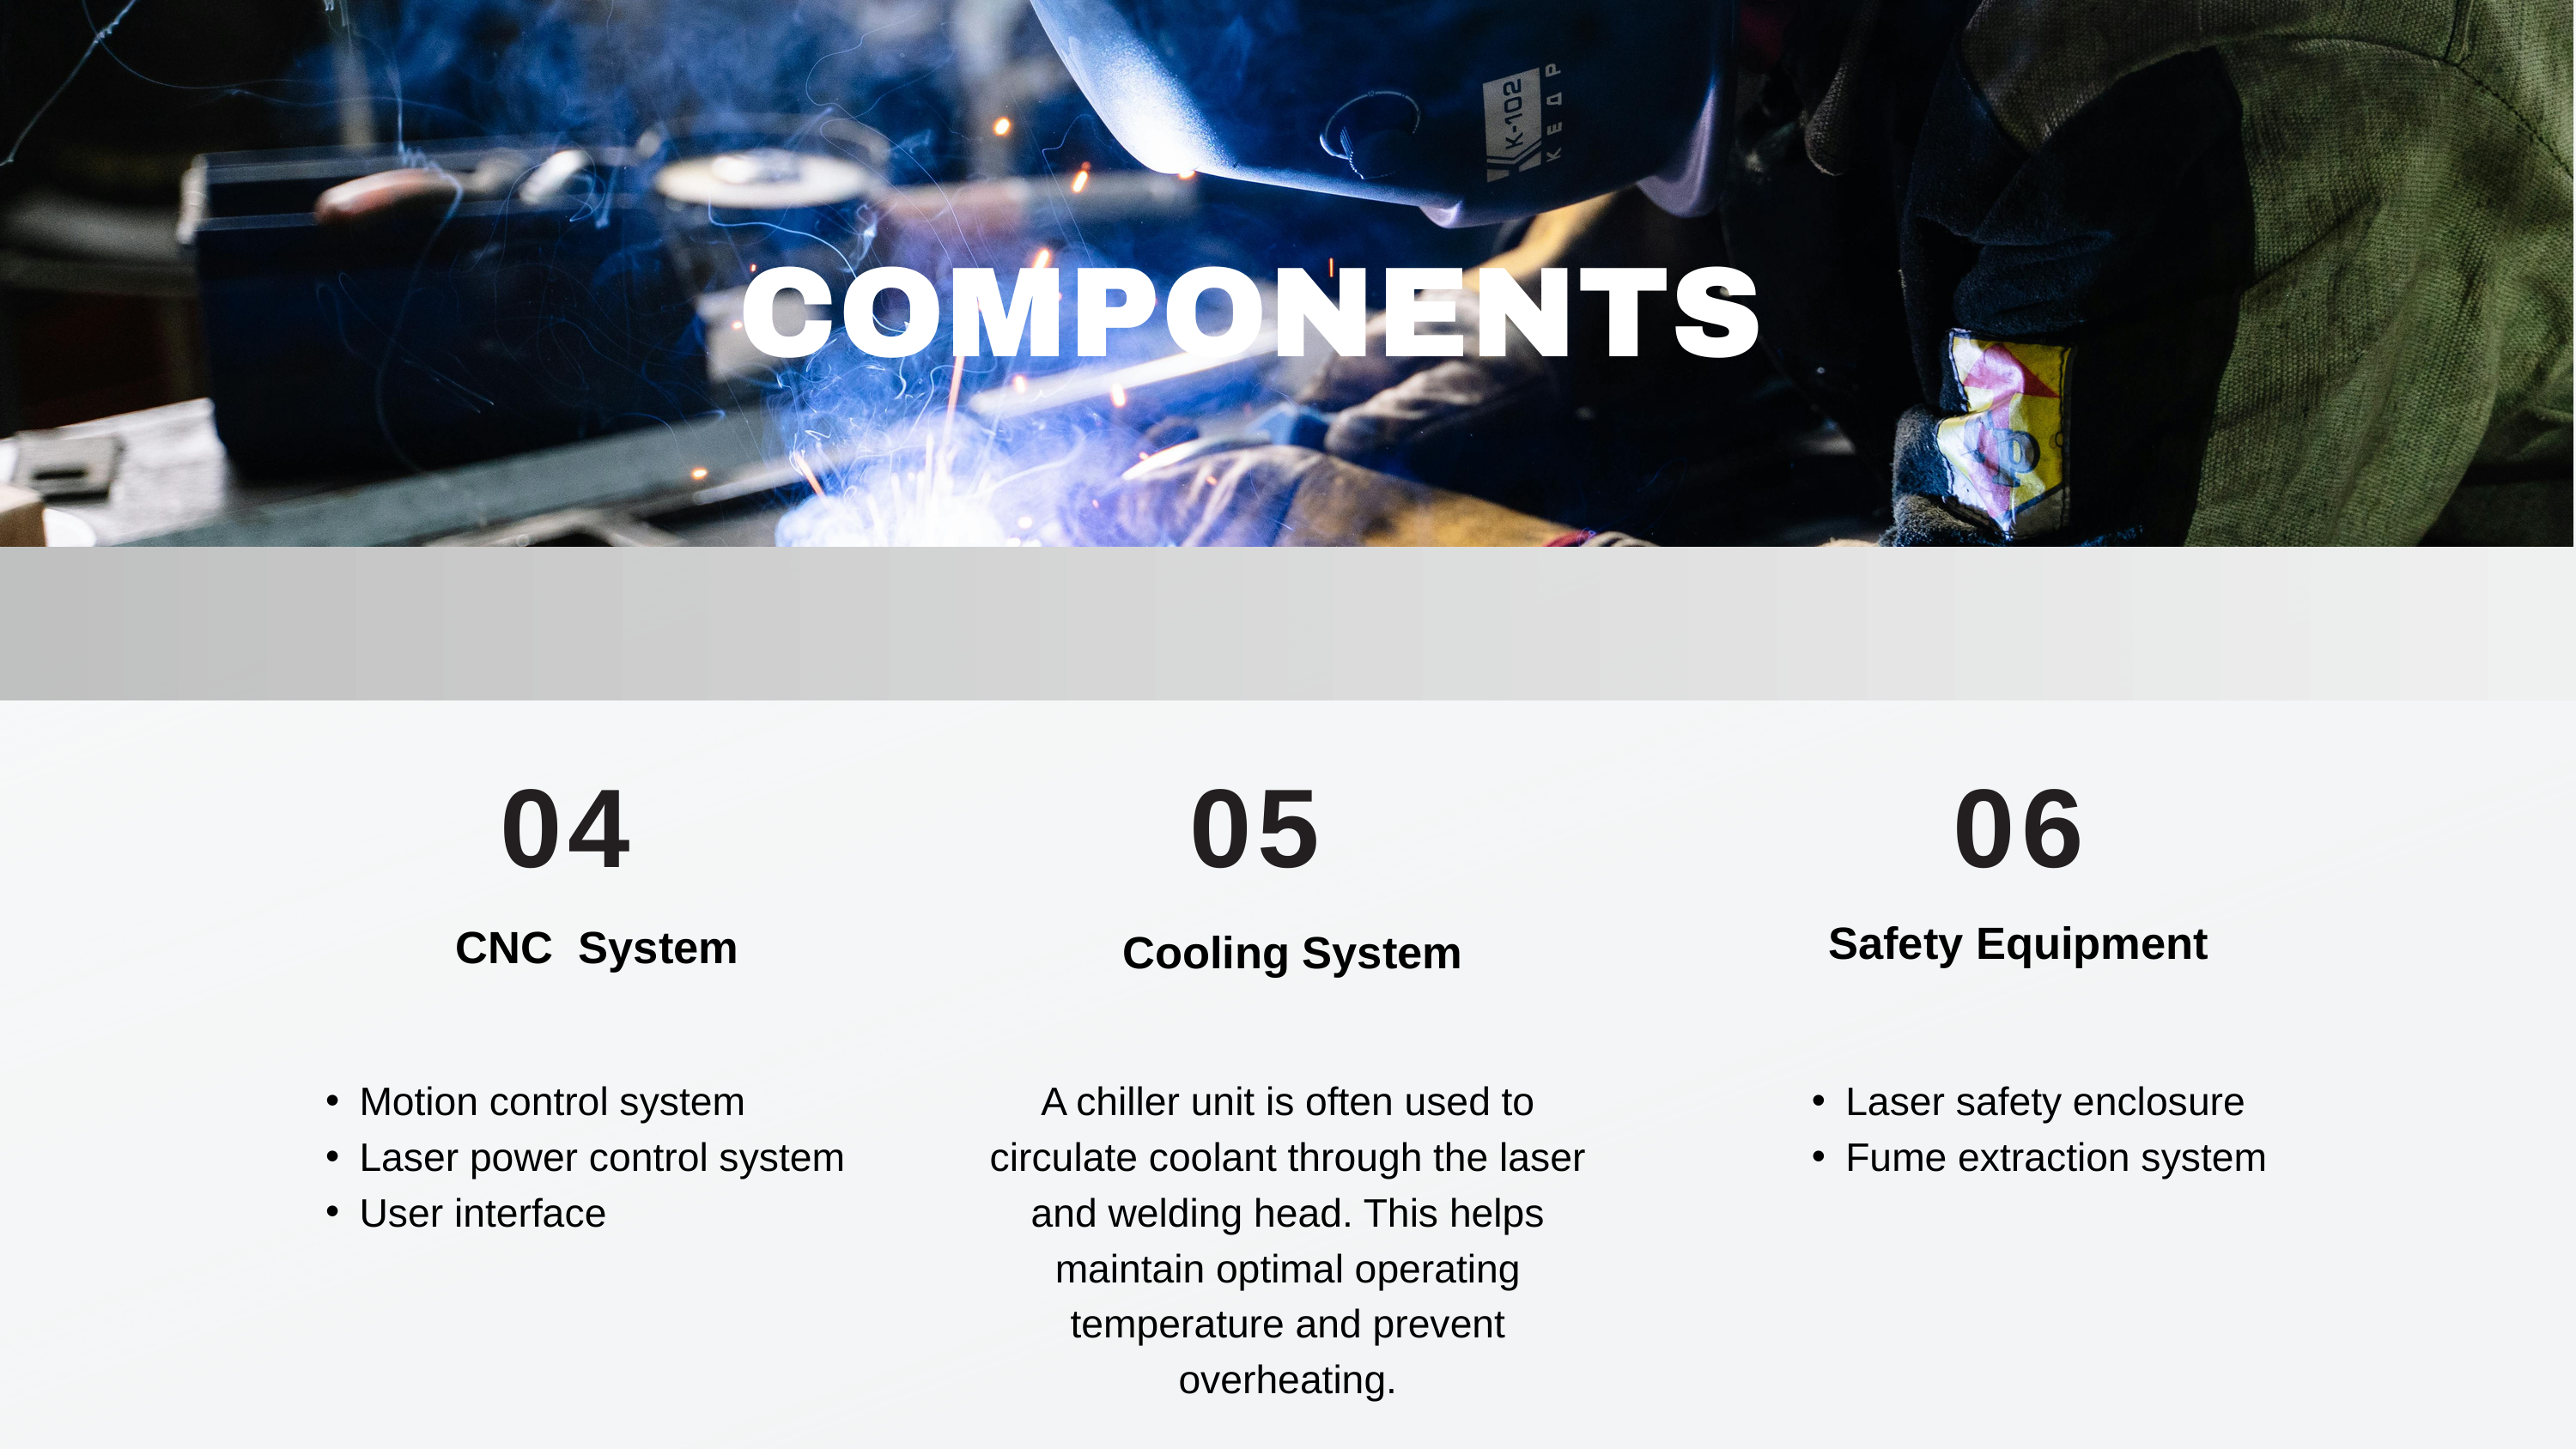

COMPONENTS
04
05
06
Safety Equipment
 CNC  System
 Cooling System
Motion control system
Laser power control system
User interface
A chiller unit is often used to circulate coolant through the laser and welding head. This helps maintain optimal operating temperature and prevent overheating.
Laser safety enclosure
Fume extraction system